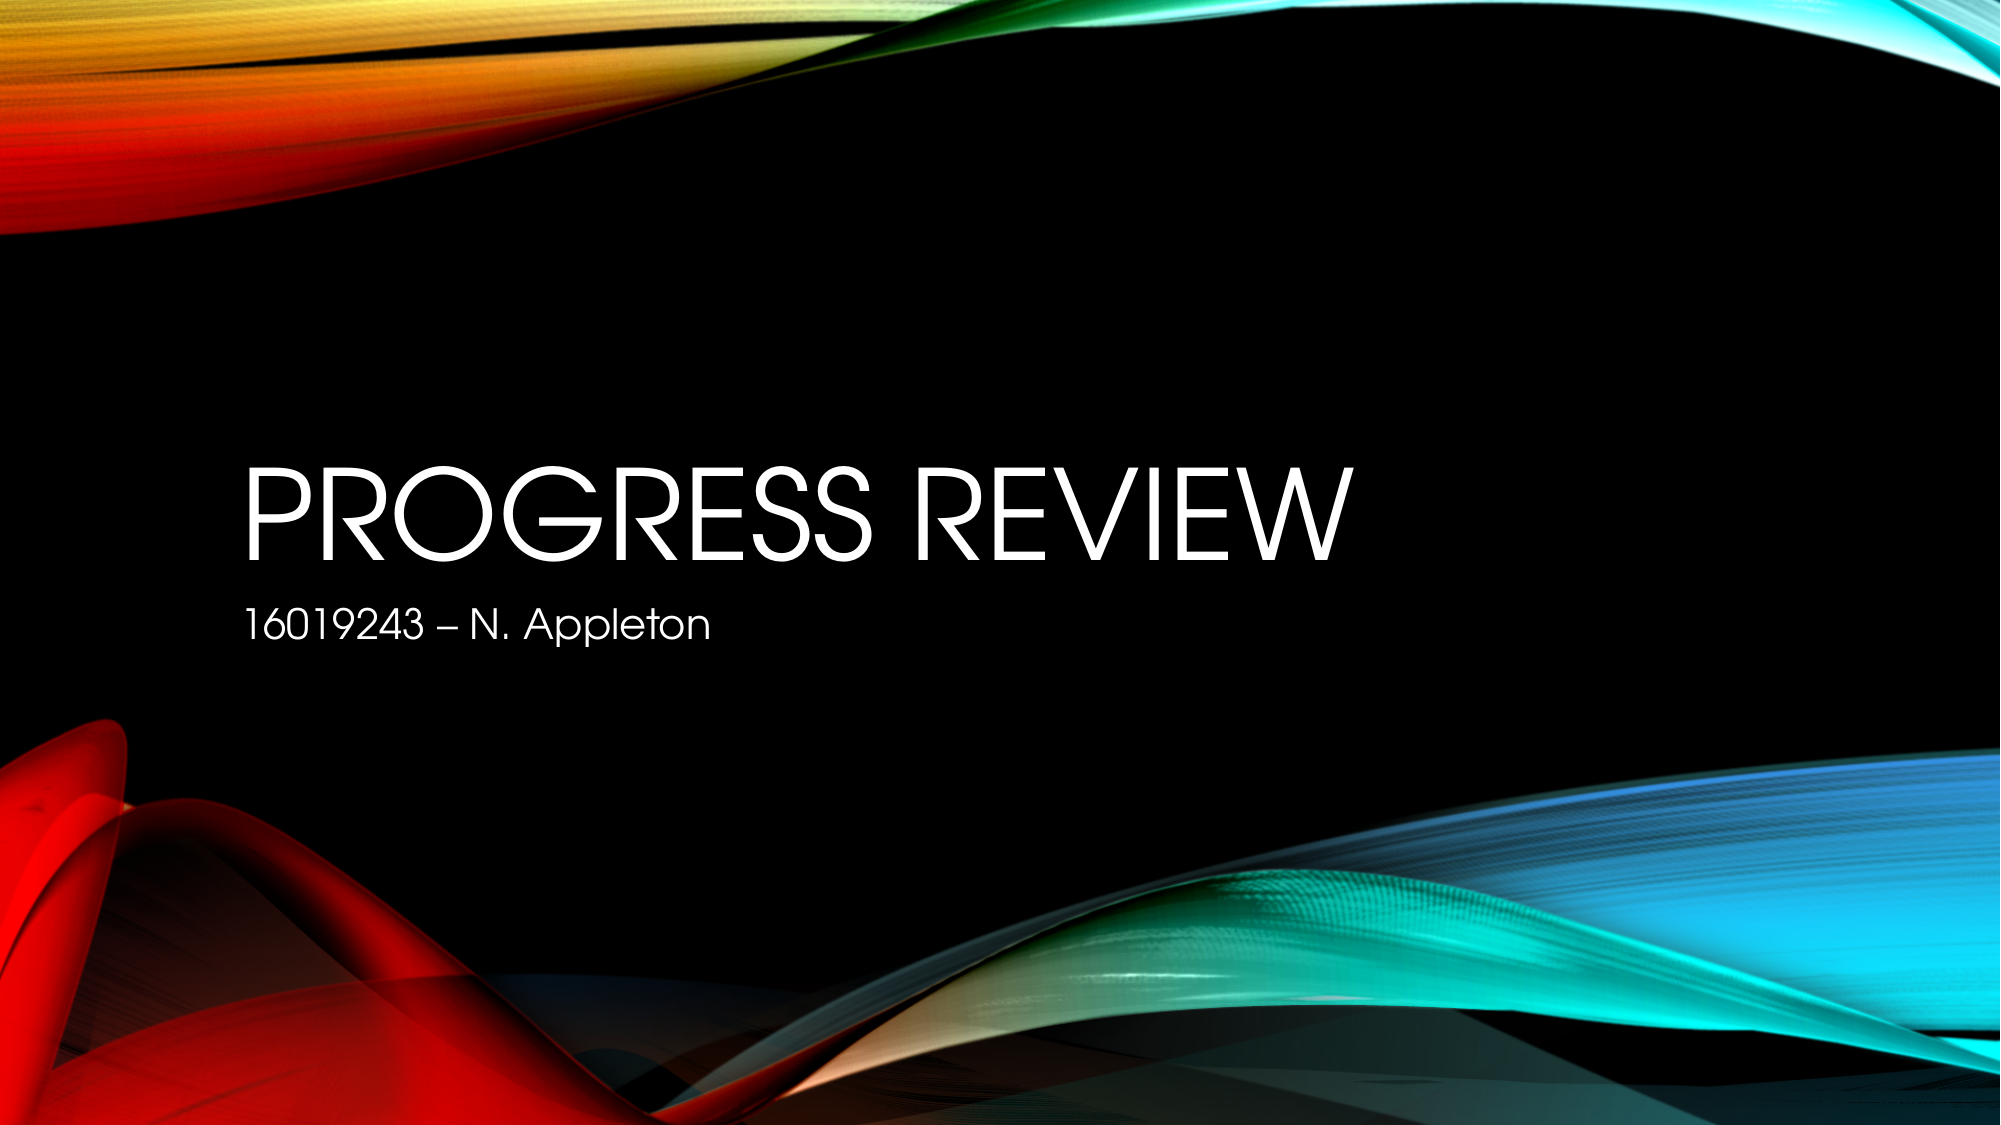

# Progress Review
16019243 – N. Appleton